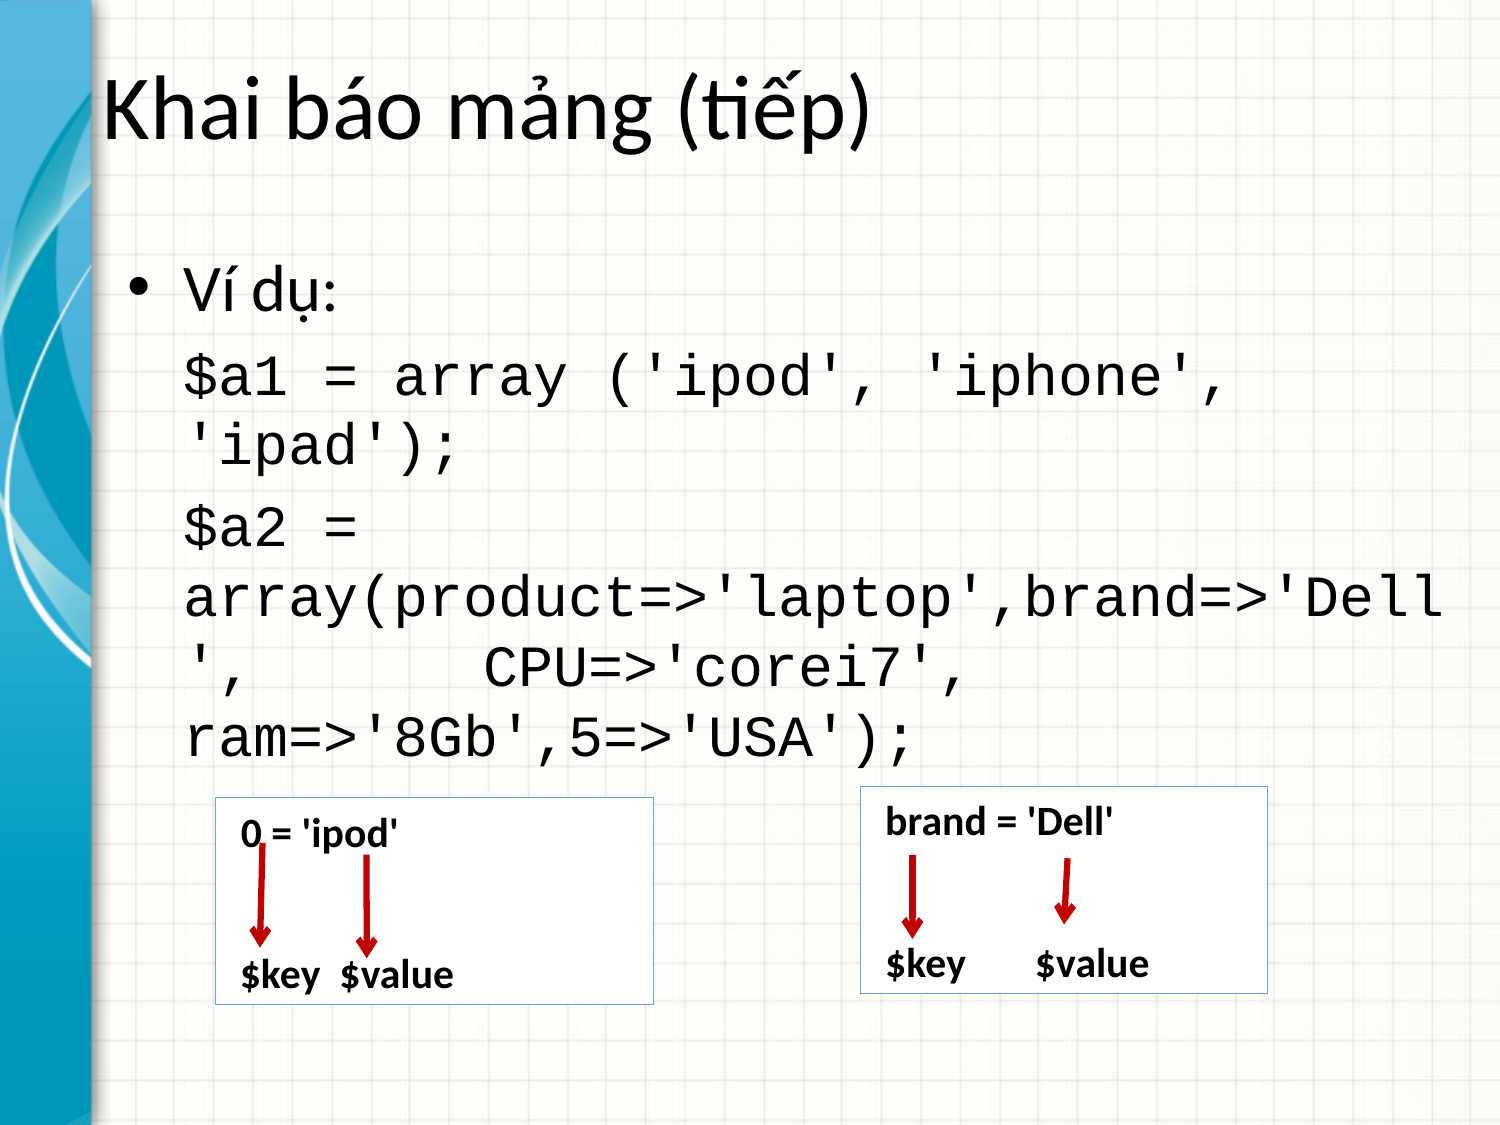

# Khai báo mảng (tiếp)
Ví dụ:
$a1 = array ('ipod', 'iphone', 'ipad');
$a2 = array(product=>'laptop',brand=>'Dell', 		CPU=>'corei7', ram=>'8Gb',5=>'USA');
 brand = 'Dell'

 $key	 $value
  0 = 'ipod'

 $key  $value